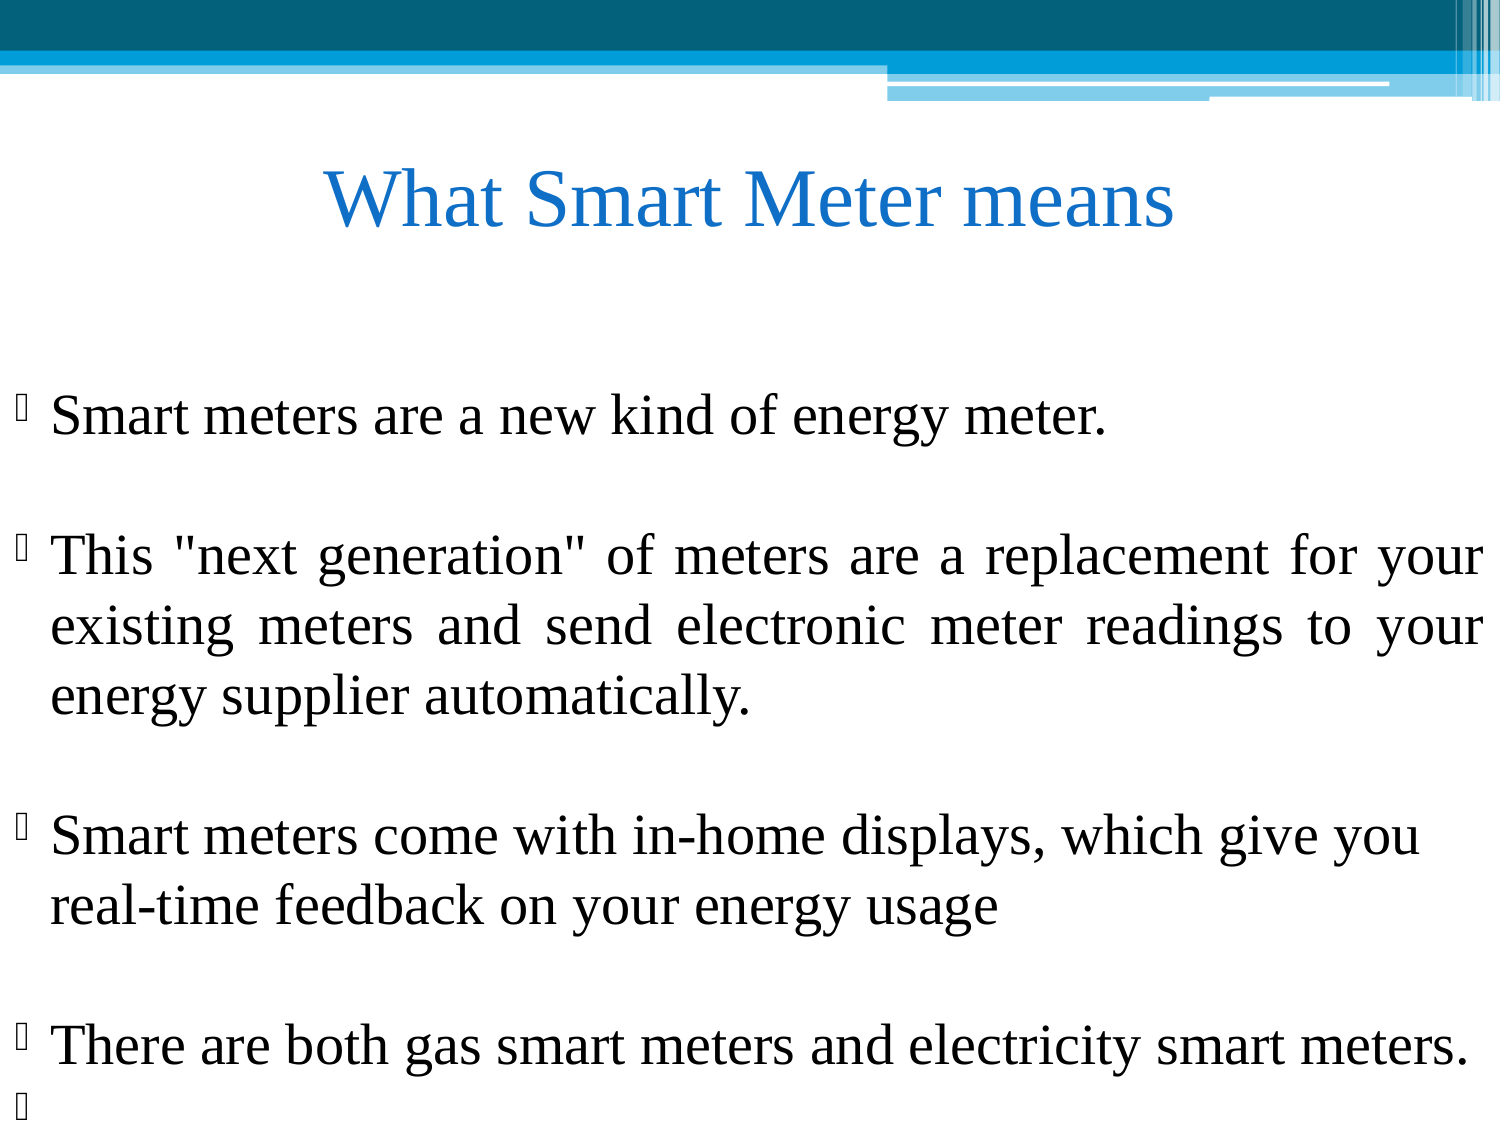

What Smart Meter means
Smart meters are a new kind of energy meter.

This "next generation" of meters are a replacement for your existing meters and send electronic meter readings to your energy supplier automatically.

Smart meters come with in-home displays, which give you real-time feedback on your energy usage

There are both gas smart meters and electricity smart meters.